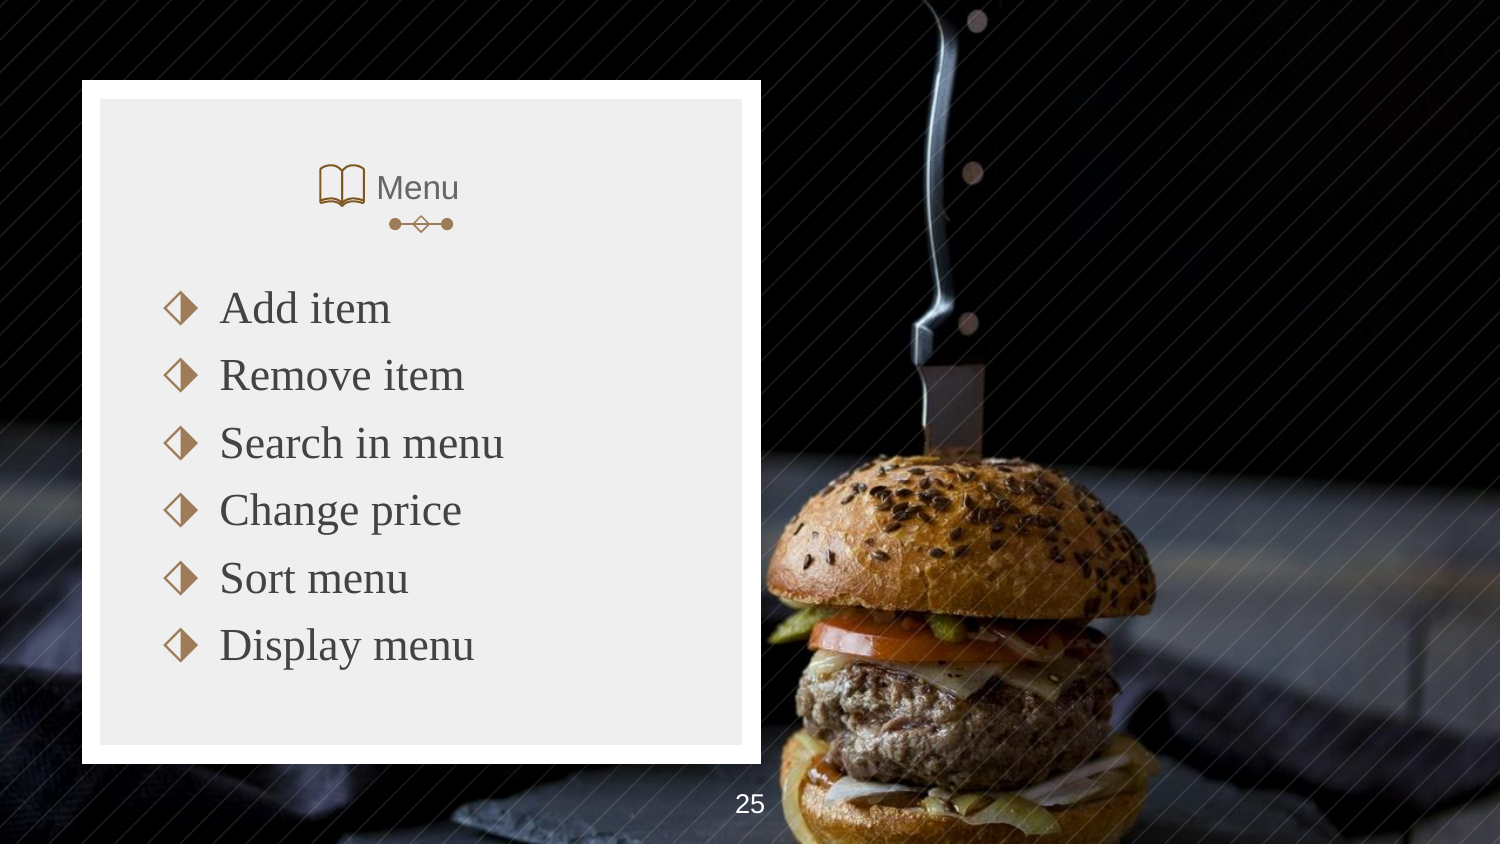

# Menu

Add item
Remove item
Search in menu
Change price
Sort menu
Display menu
25